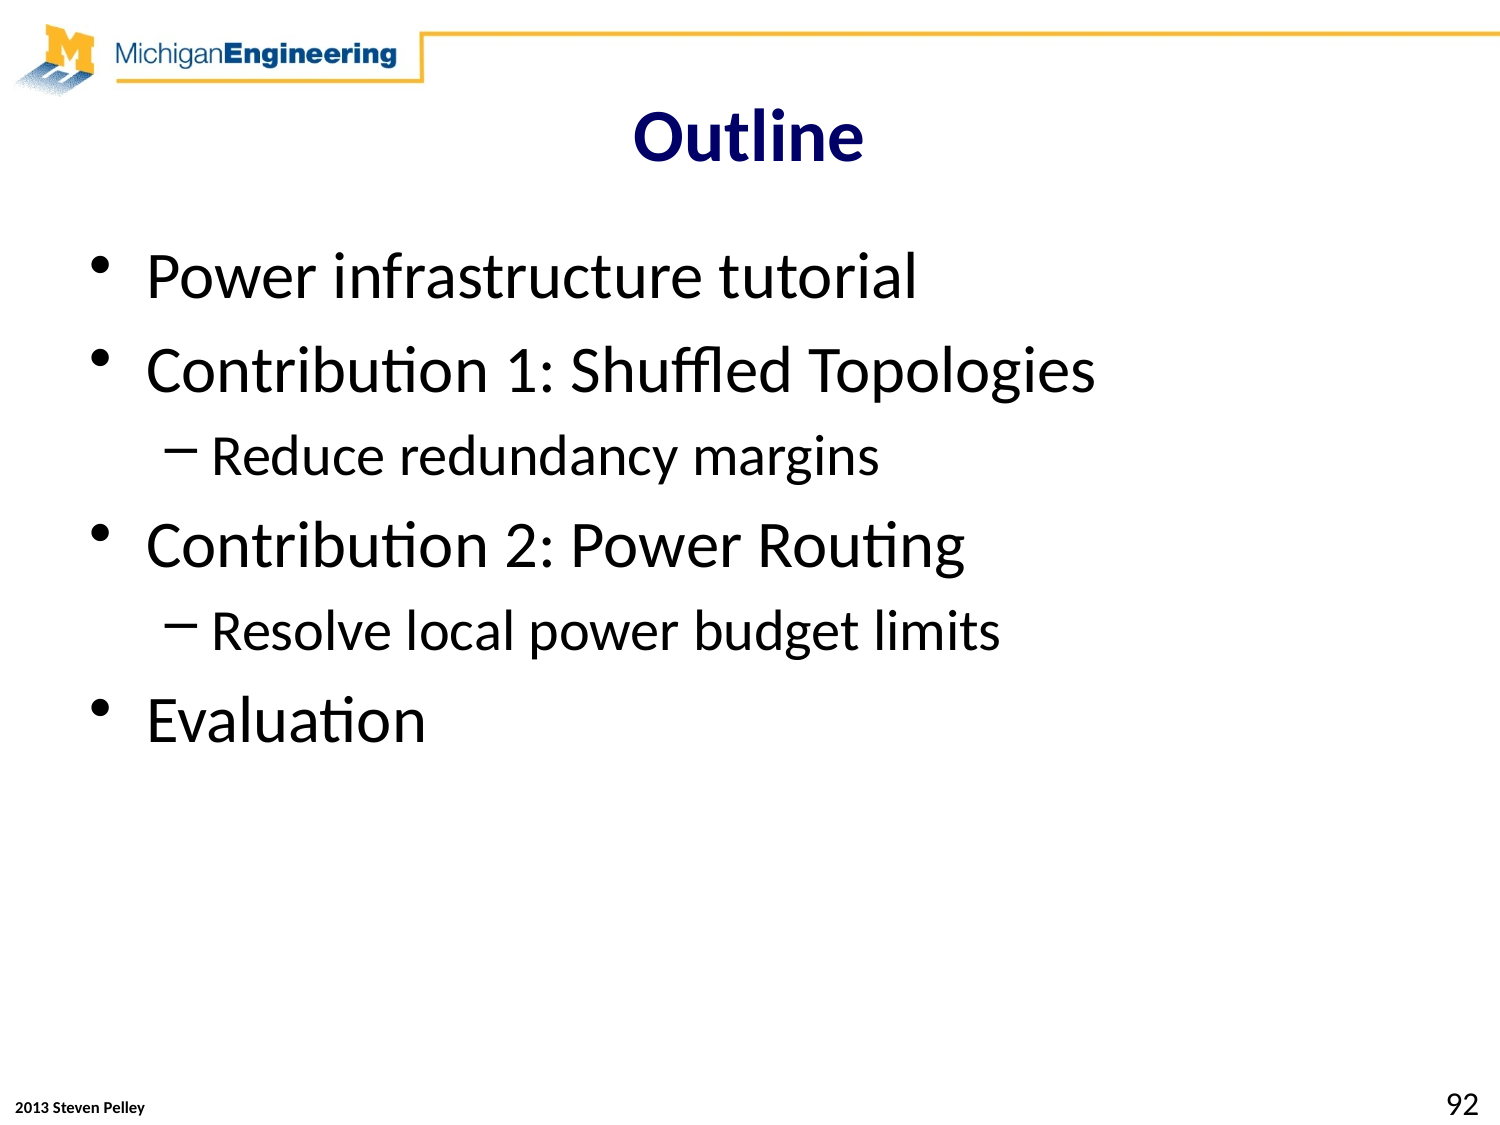

# Outline
Power infrastructure tutorial
Contribution 1: Shuffled Topologies
Reduce redundancy margins
Contribution 2: Power Routing
Resolve local power budget limits
Evaluation
92